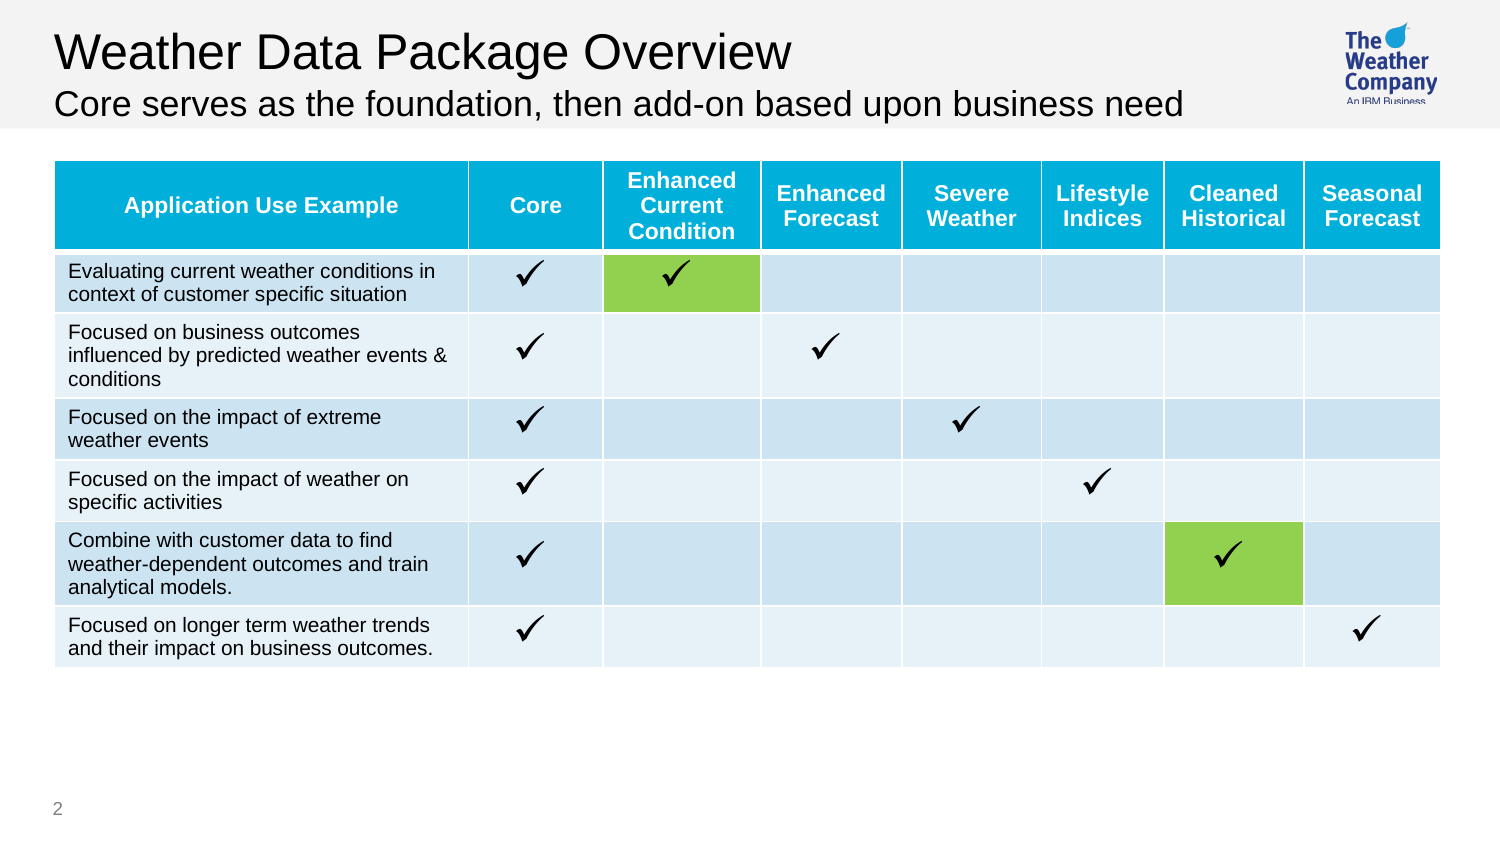

# Weather Data Package Overview Core serves as the foundation, then add-on based upon business need
| Application Use Example | Core | Enhanced Current Condition | Enhanced Forecast | Severe Weather | Lifestyle Indices | Cleaned Historical | Seasonal Forecast |
| --- | --- | --- | --- | --- | --- | --- | --- |
| Evaluating current weather conditions in context of customer specific situation |  |  |  |  |  |  |  |
| Focused on business outcomes influenced by predicted weather events & conditions |  |  |  |  |  |  |  |
| Focused on the impact of extreme weather events |  |  |  |  |  |  |  |
| Focused on the impact of weather on specific activities |  |  |  |  |  |  |  |
| Combine with customer data to find weather-dependent outcomes and train analytical models. |  |  |  |  |  |  |  |
| Focused on longer term weather trends and their impact on business outcomes. |  |  |  |  |  |  |  |